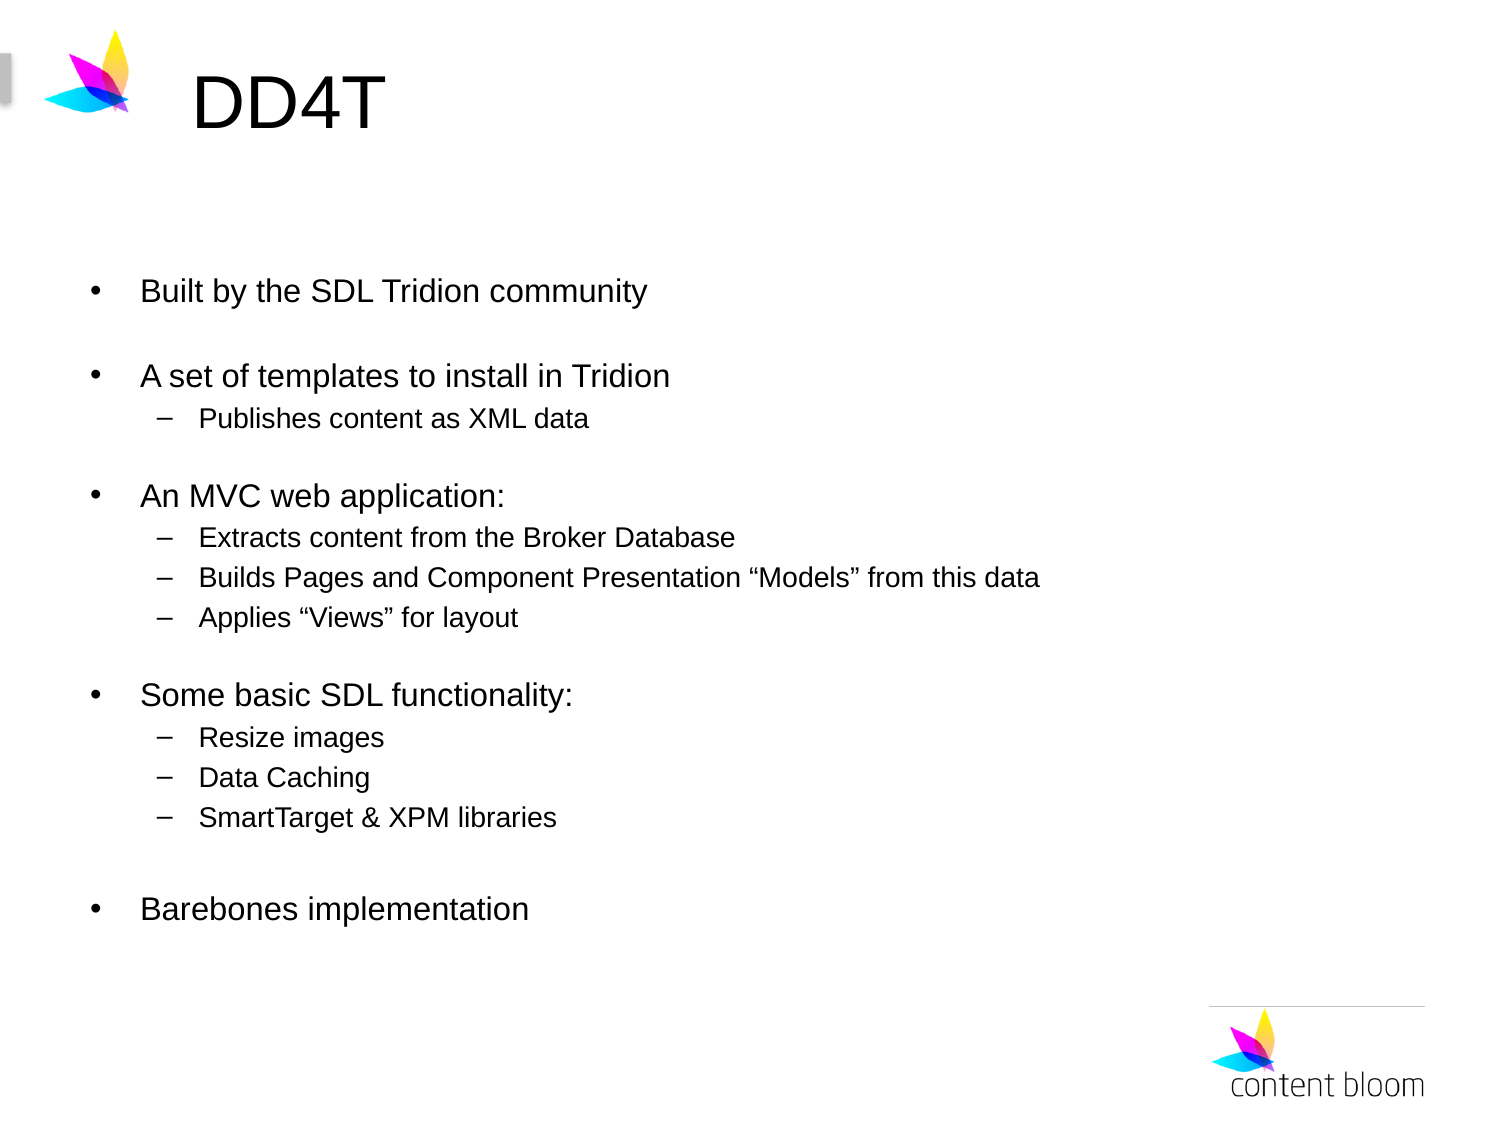

# DD4T
Built by the SDL Tridion community
A set of templates to install in Tridion
Publishes content as XML data
An MVC web application:
Extracts content from the Broker Database
Builds Pages and Component Presentation “Models” from this data
Applies “Views” for layout
Some basic SDL functionality:
Resize images
Data Caching
SmartTarget & XPM libraries

Barebones implementation